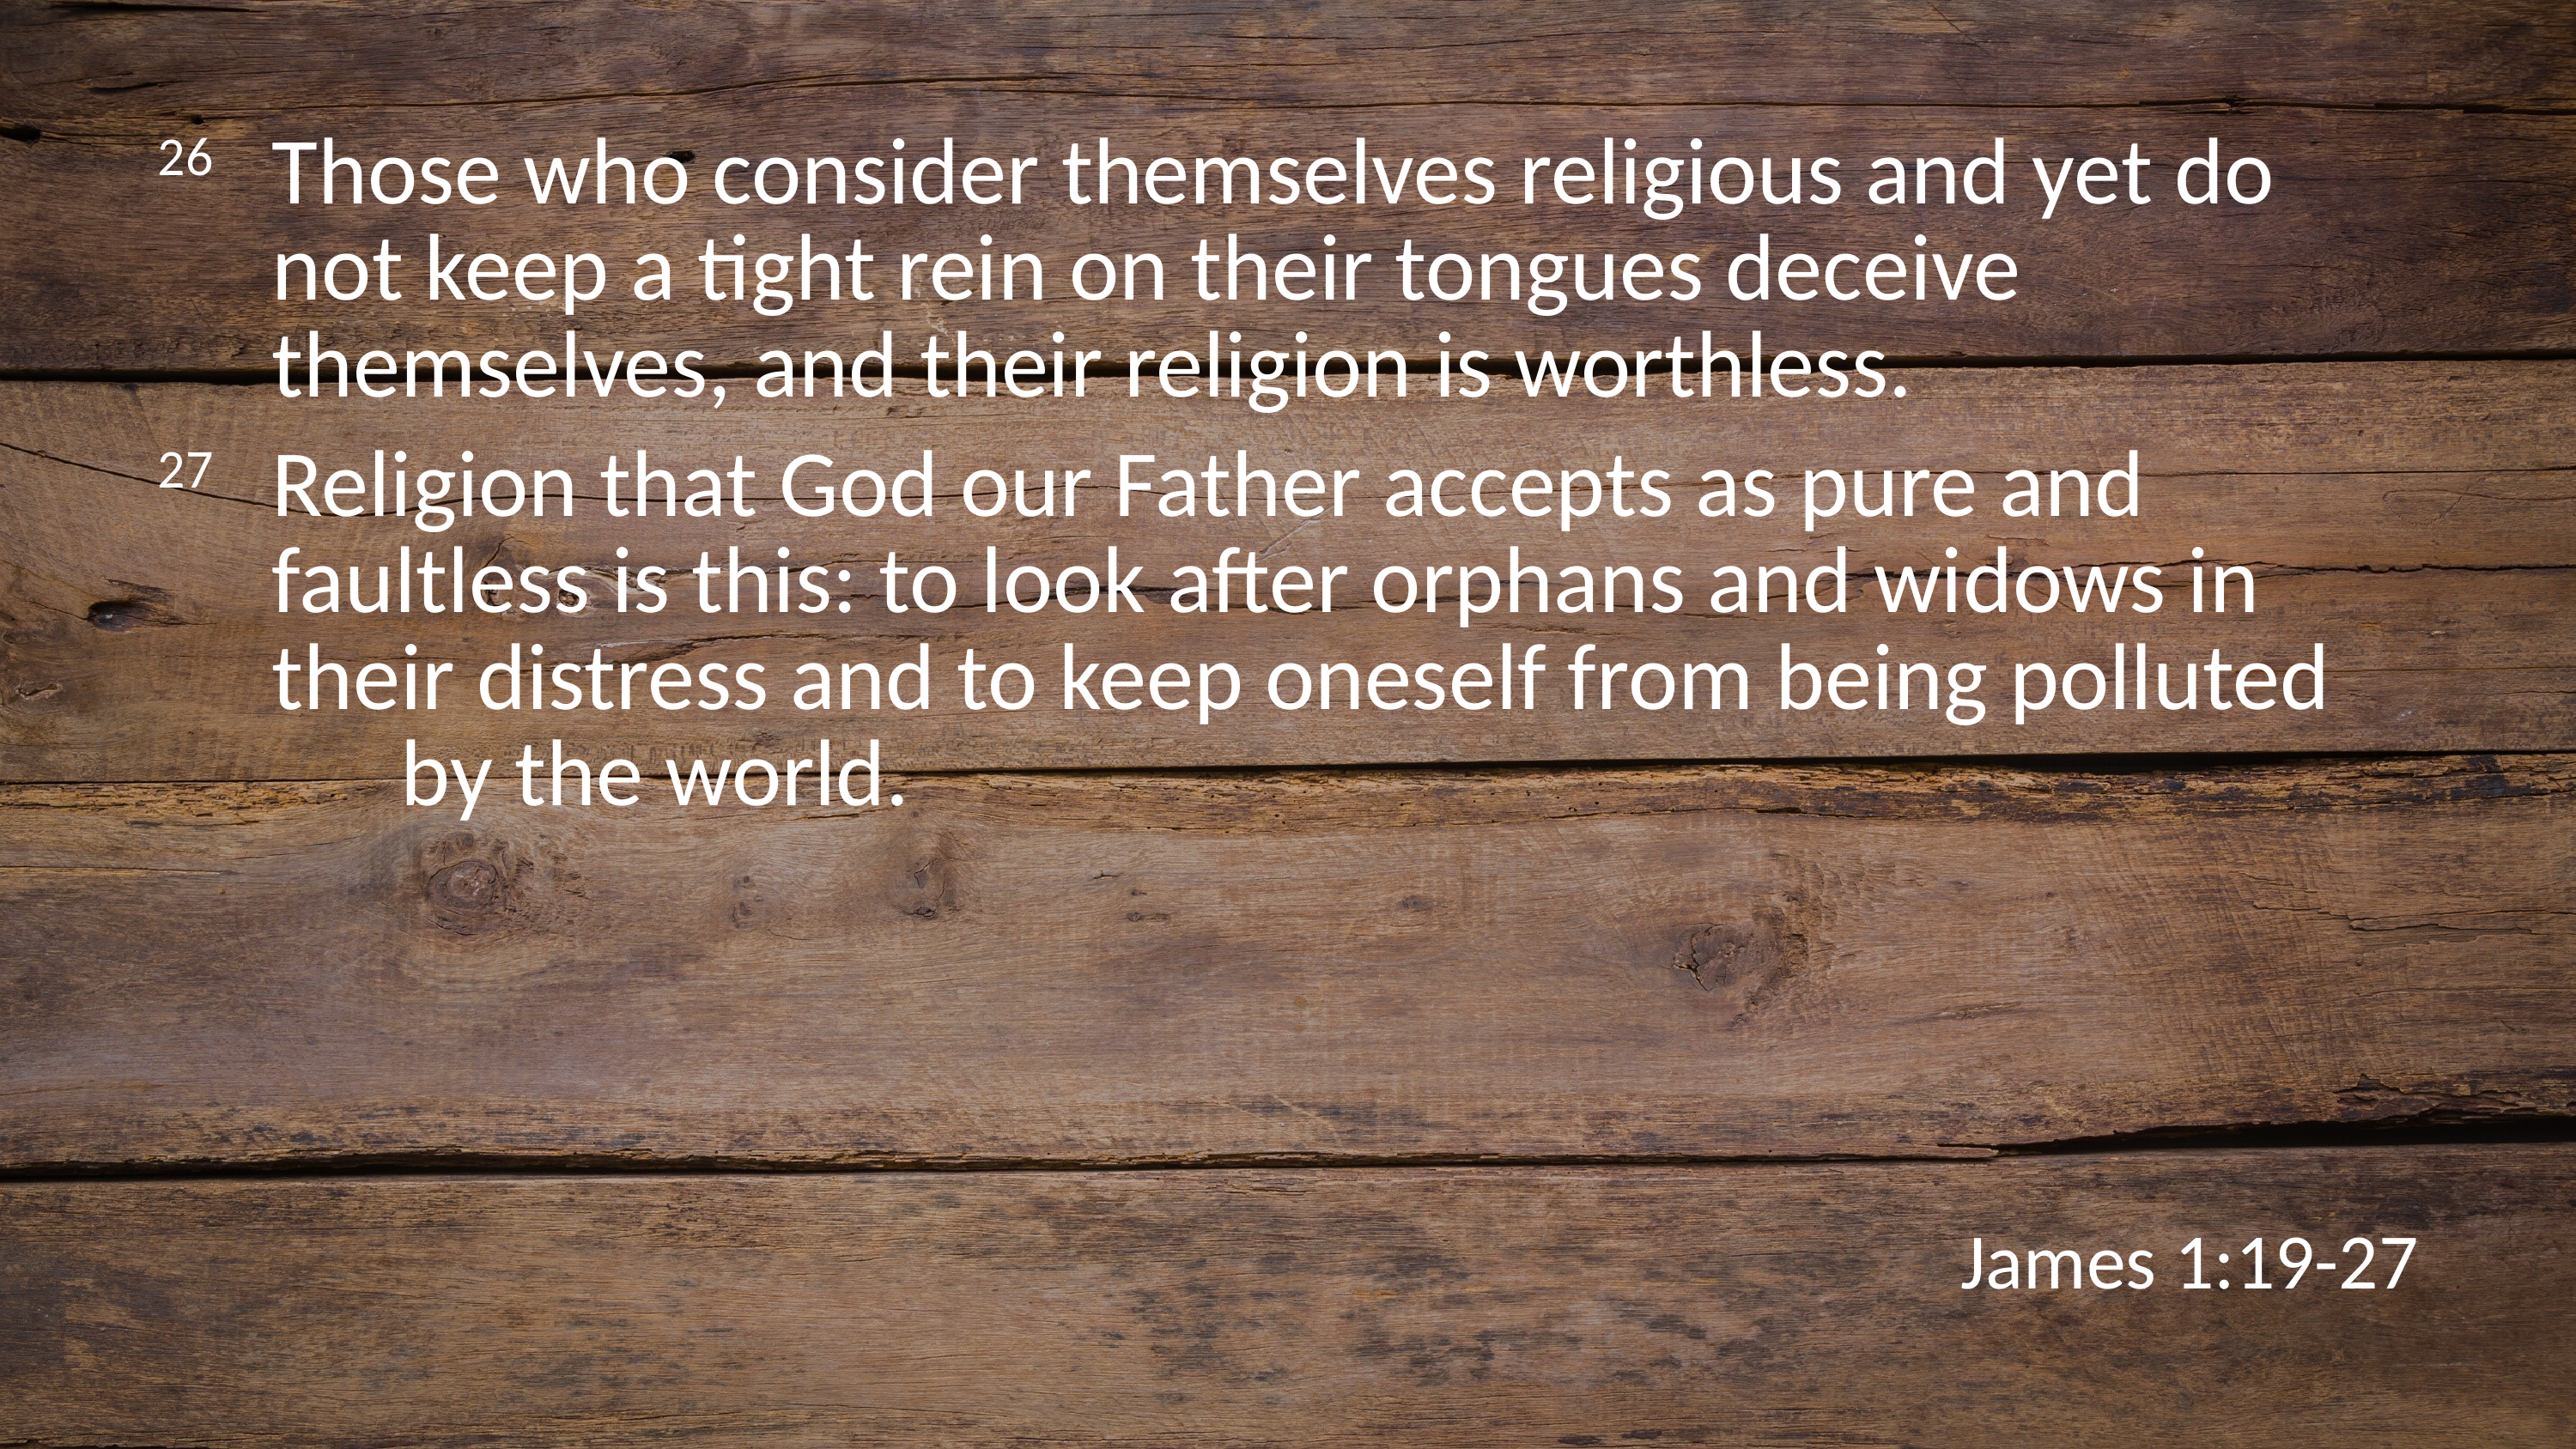

26 	Those who consider themselves religious and yet do 	not keep a tight rein on their tongues deceive 	themselves, and their religion is worthless.
27 	Religion that God our Father accepts as pure and 	faultless is this: to look after orphans and widows in 	their distress and to keep oneself from being polluted 	by the world.
James 1:19-27